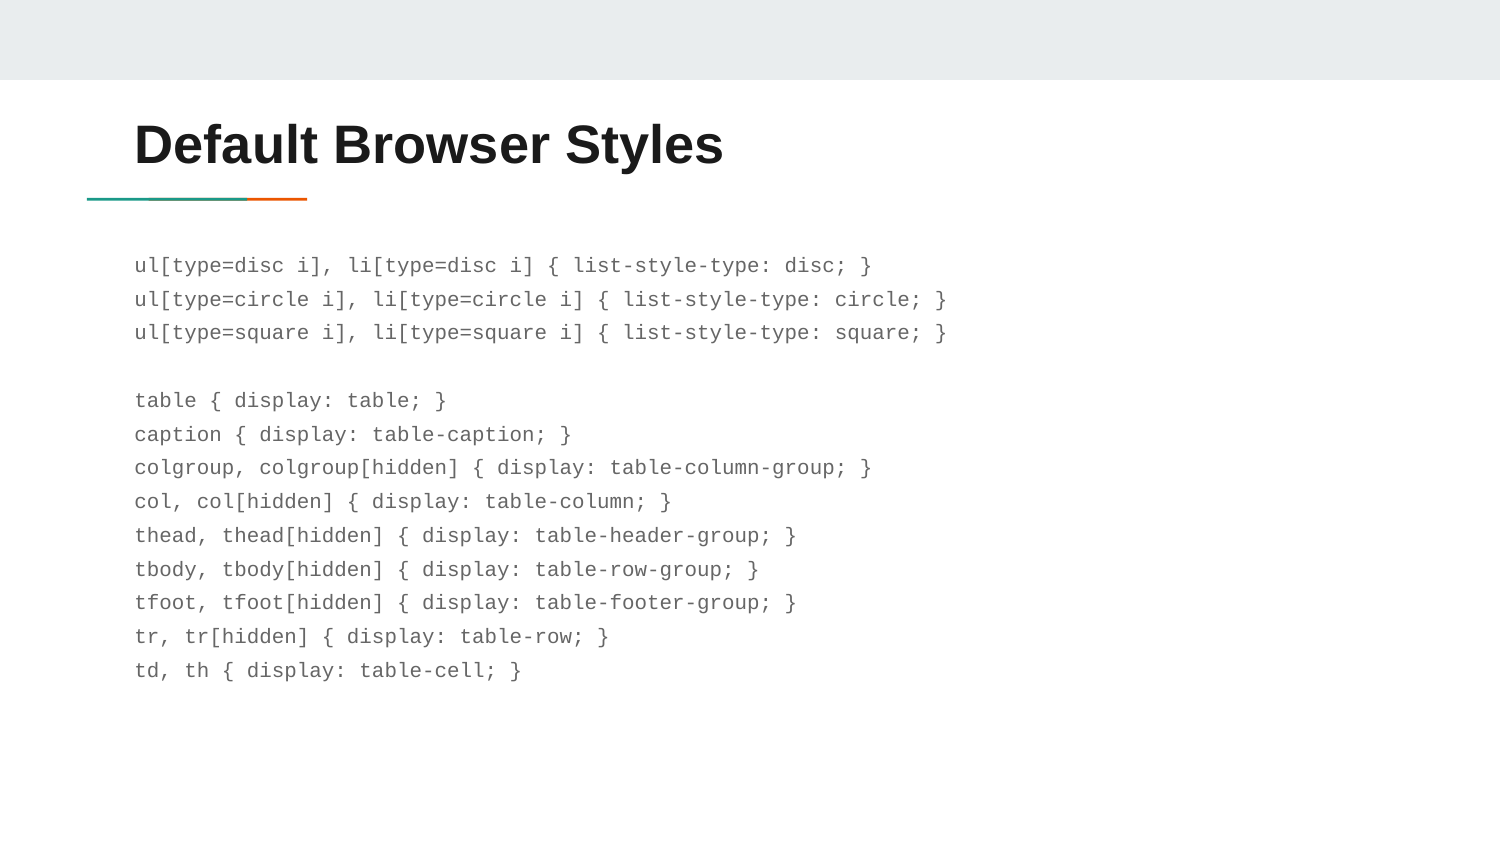

# Default Browser Styles
ul[type=disc i], li[type=disc i] { list-style-type: disc; }
ul[type=circle i], li[type=circle i] { list-style-type: circle; }
ul[type=square i], li[type=square i] { list-style-type: square; }

table { display: table; }
caption { display: table-caption; }
colgroup, colgroup[hidden] { display: table-column-group; }
col, col[hidden] { display: table-column; }
thead, thead[hidden] { display: table-header-group; }
tbody, tbody[hidden] { display: table-row-group; }
tfoot, tfoot[hidden] { display: table-footer-group; }
tr, tr[hidden] { display: table-row; }
td, th { display: table-cell; }